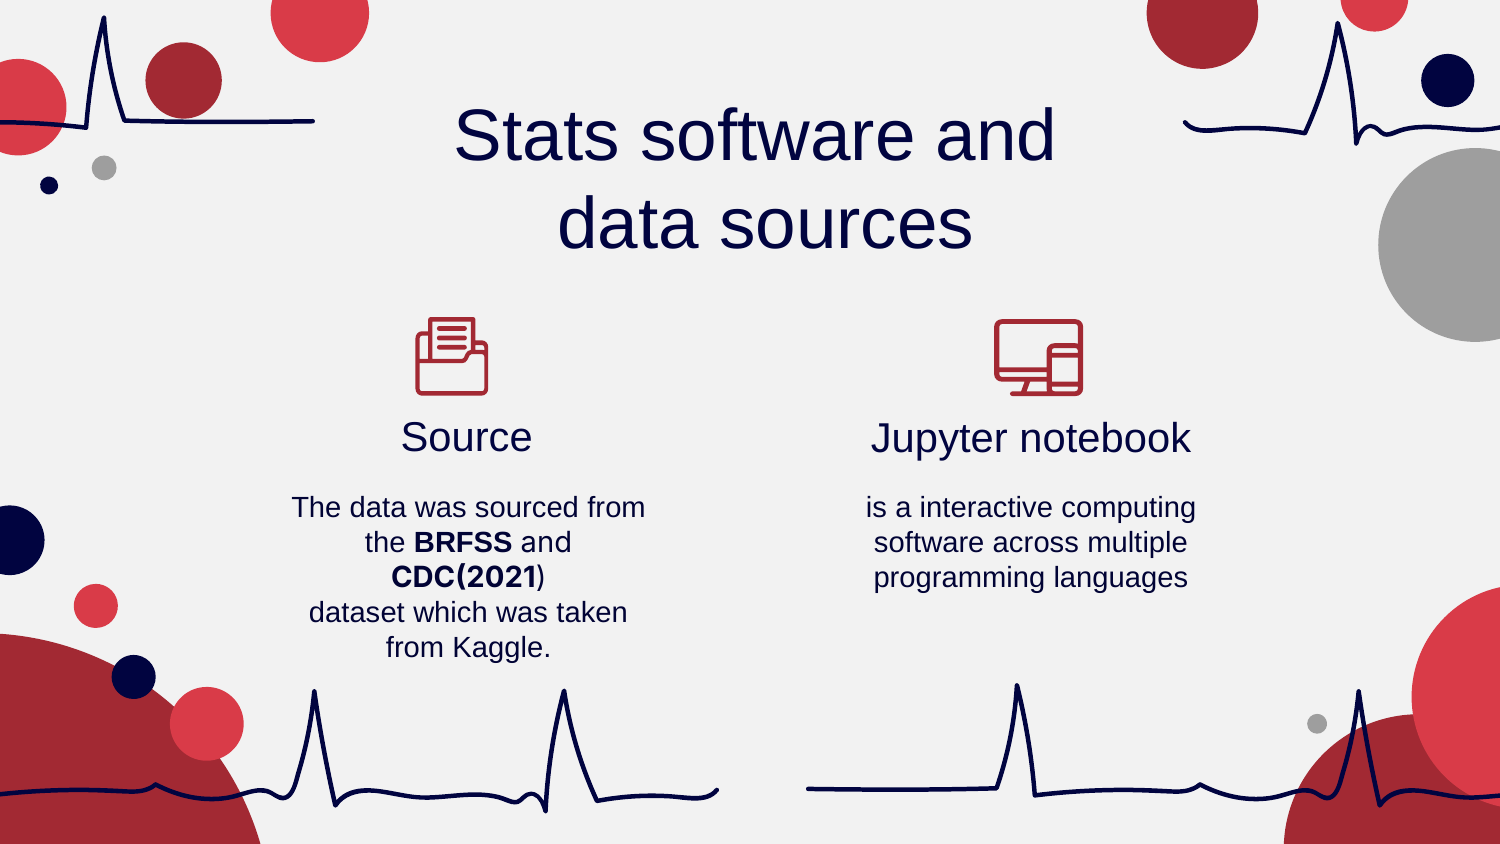

# Stats software and data sources

Source
Jupyter notebook
The data was sourced from the BRFSS and CDC(2021)
dataset which was taken from Kaggle.
is a interactive computing software across multiple programming languages